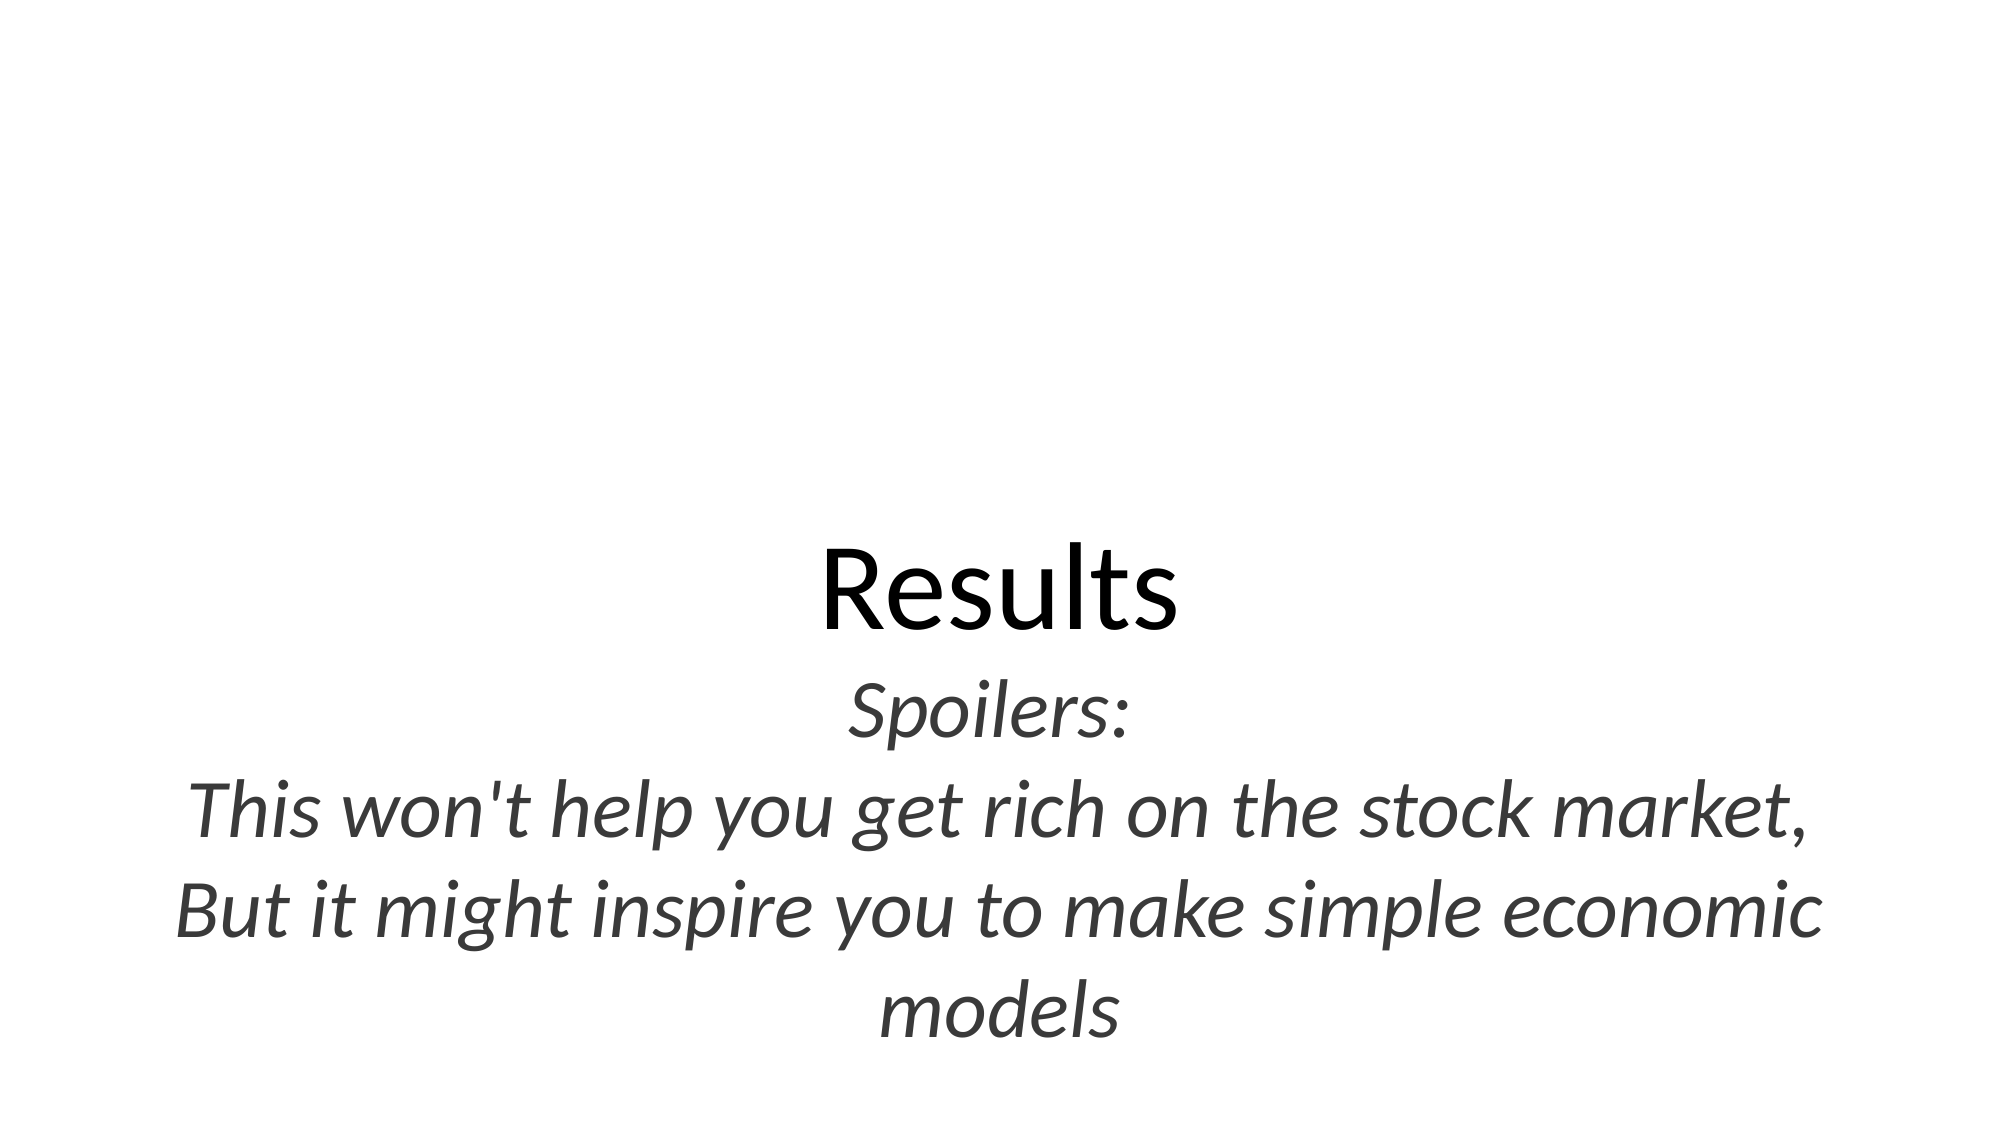

Results
Spoilers:
This won't help you get rich on the stock market,
But it might inspire you to make simple economic models